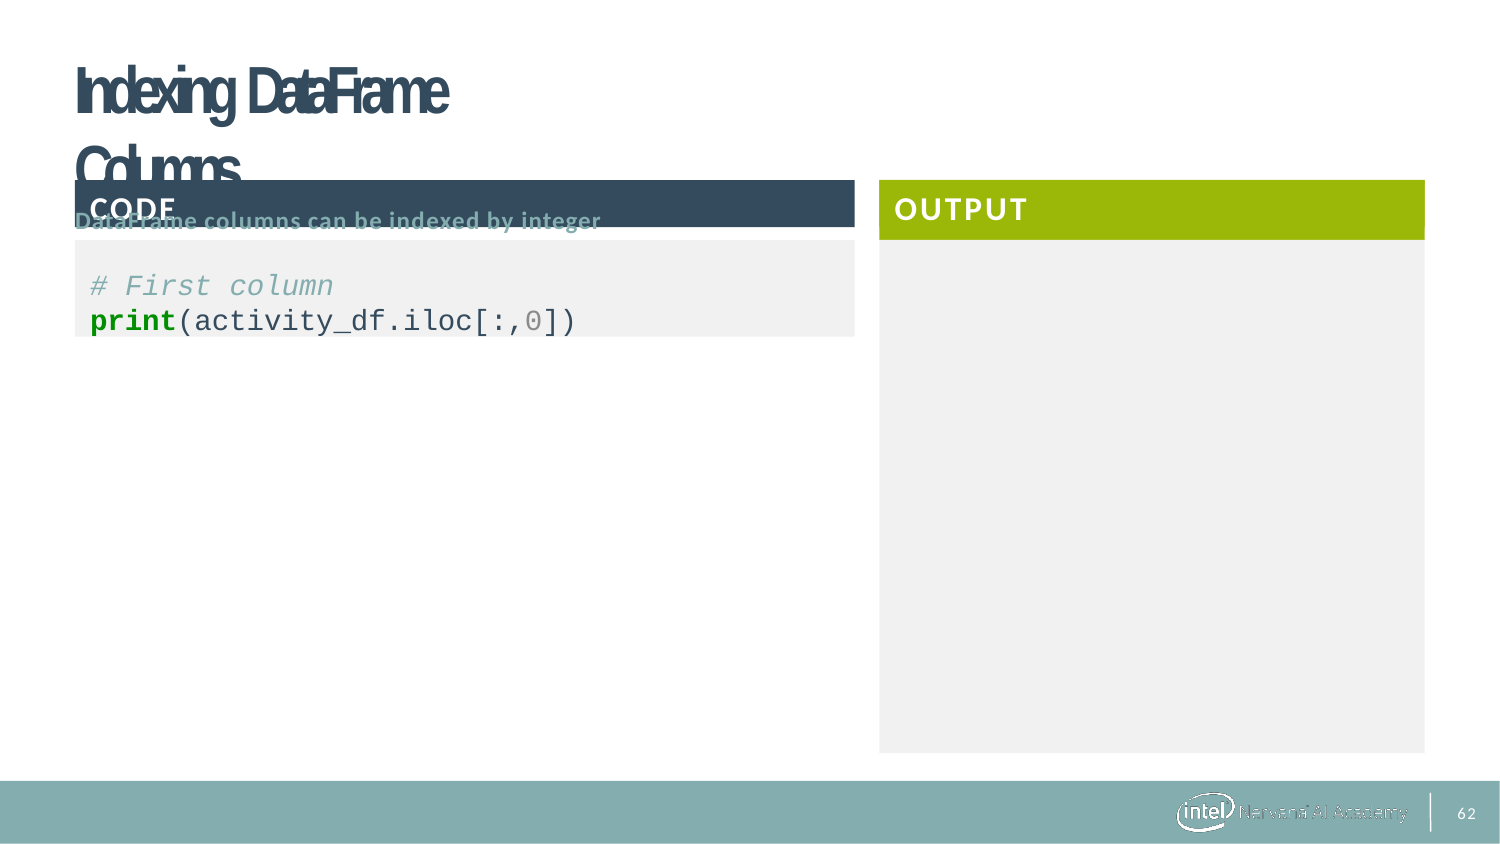

# Indexing DataFrame Columns
DataFrame columns can be indexed by integer
CODE

OUTPUT
# First column
print(activity_df.iloc[:,0])

62